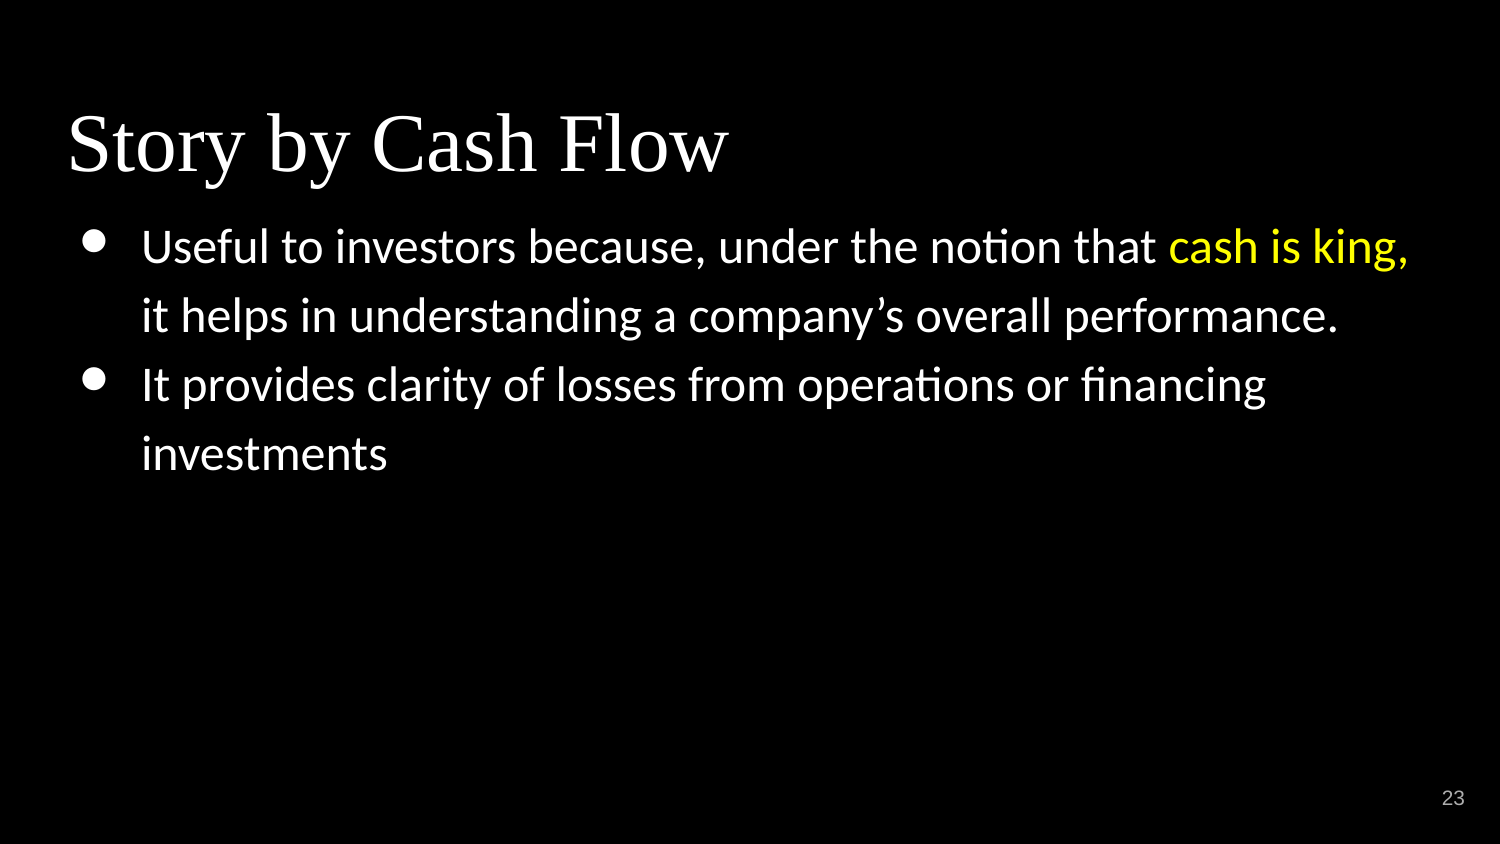

# Story by Cash Flow
Useful to investors because, under the notion that cash is king, it helps in understanding a company’s overall performance.
It provides clarity of losses from operations or financing investments
23